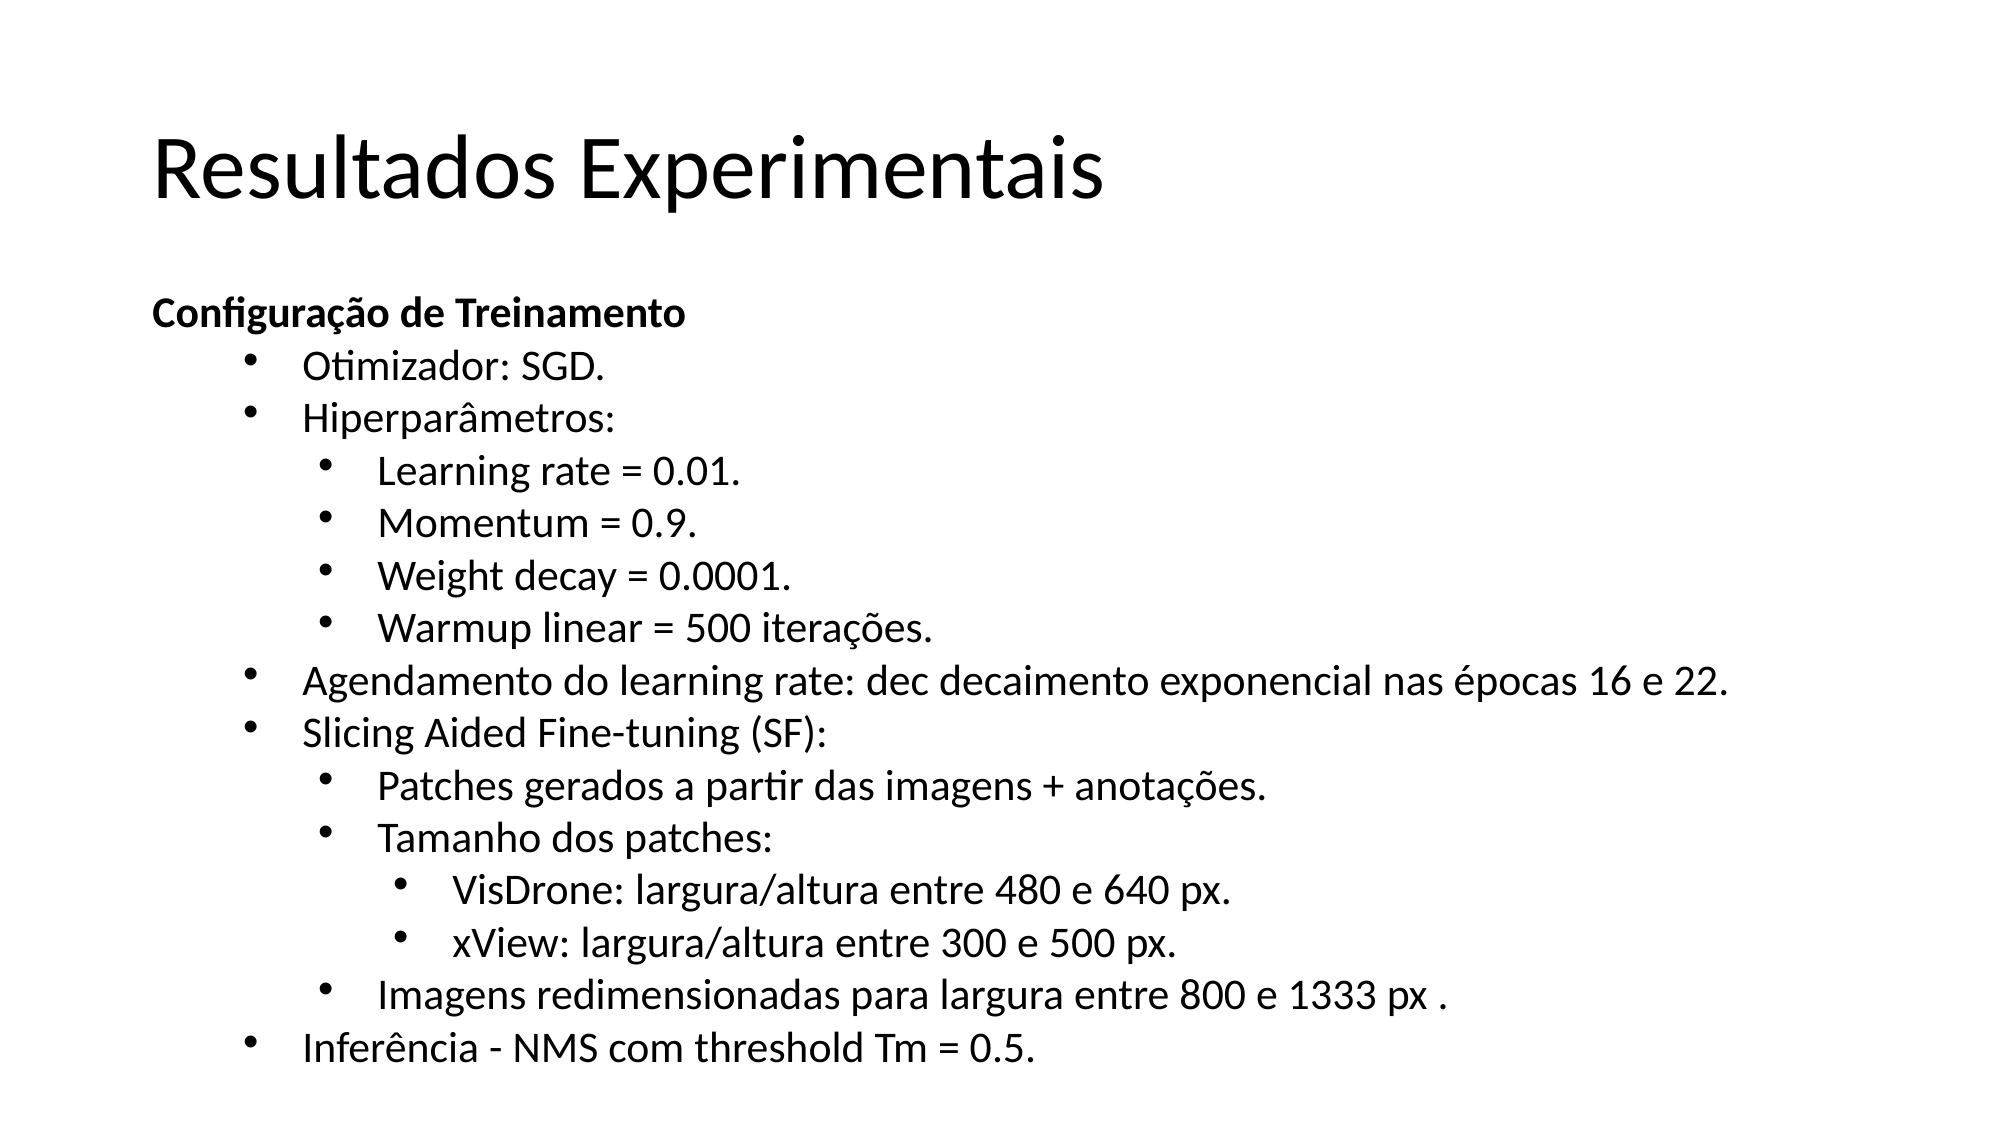

# Resultados Experimentais
Configuração de Treinamento

Otimizador: SGD.

Hiperparâmetros:

Learning rate = 0.01.
Momentum = 0.9.

Weight decay = 0.0001.

Warmup linear = 500 iterações.

Agendamento do learning rate: dec decaimento exponencial nas épocas 16 e 22.

Slicing Aided Fine-tuning (SF):

Patches gerados a partir das imagens + anotações.

Tamanho dos patches:

VisDrone: largura/altura entre 480 e 640 px.

xView: largura/altura entre 300 e 500 px.

Imagens redimensionadas para largura entre 800 e 1333 px .

Inferência - NMS com threshold Tm = 0.5.